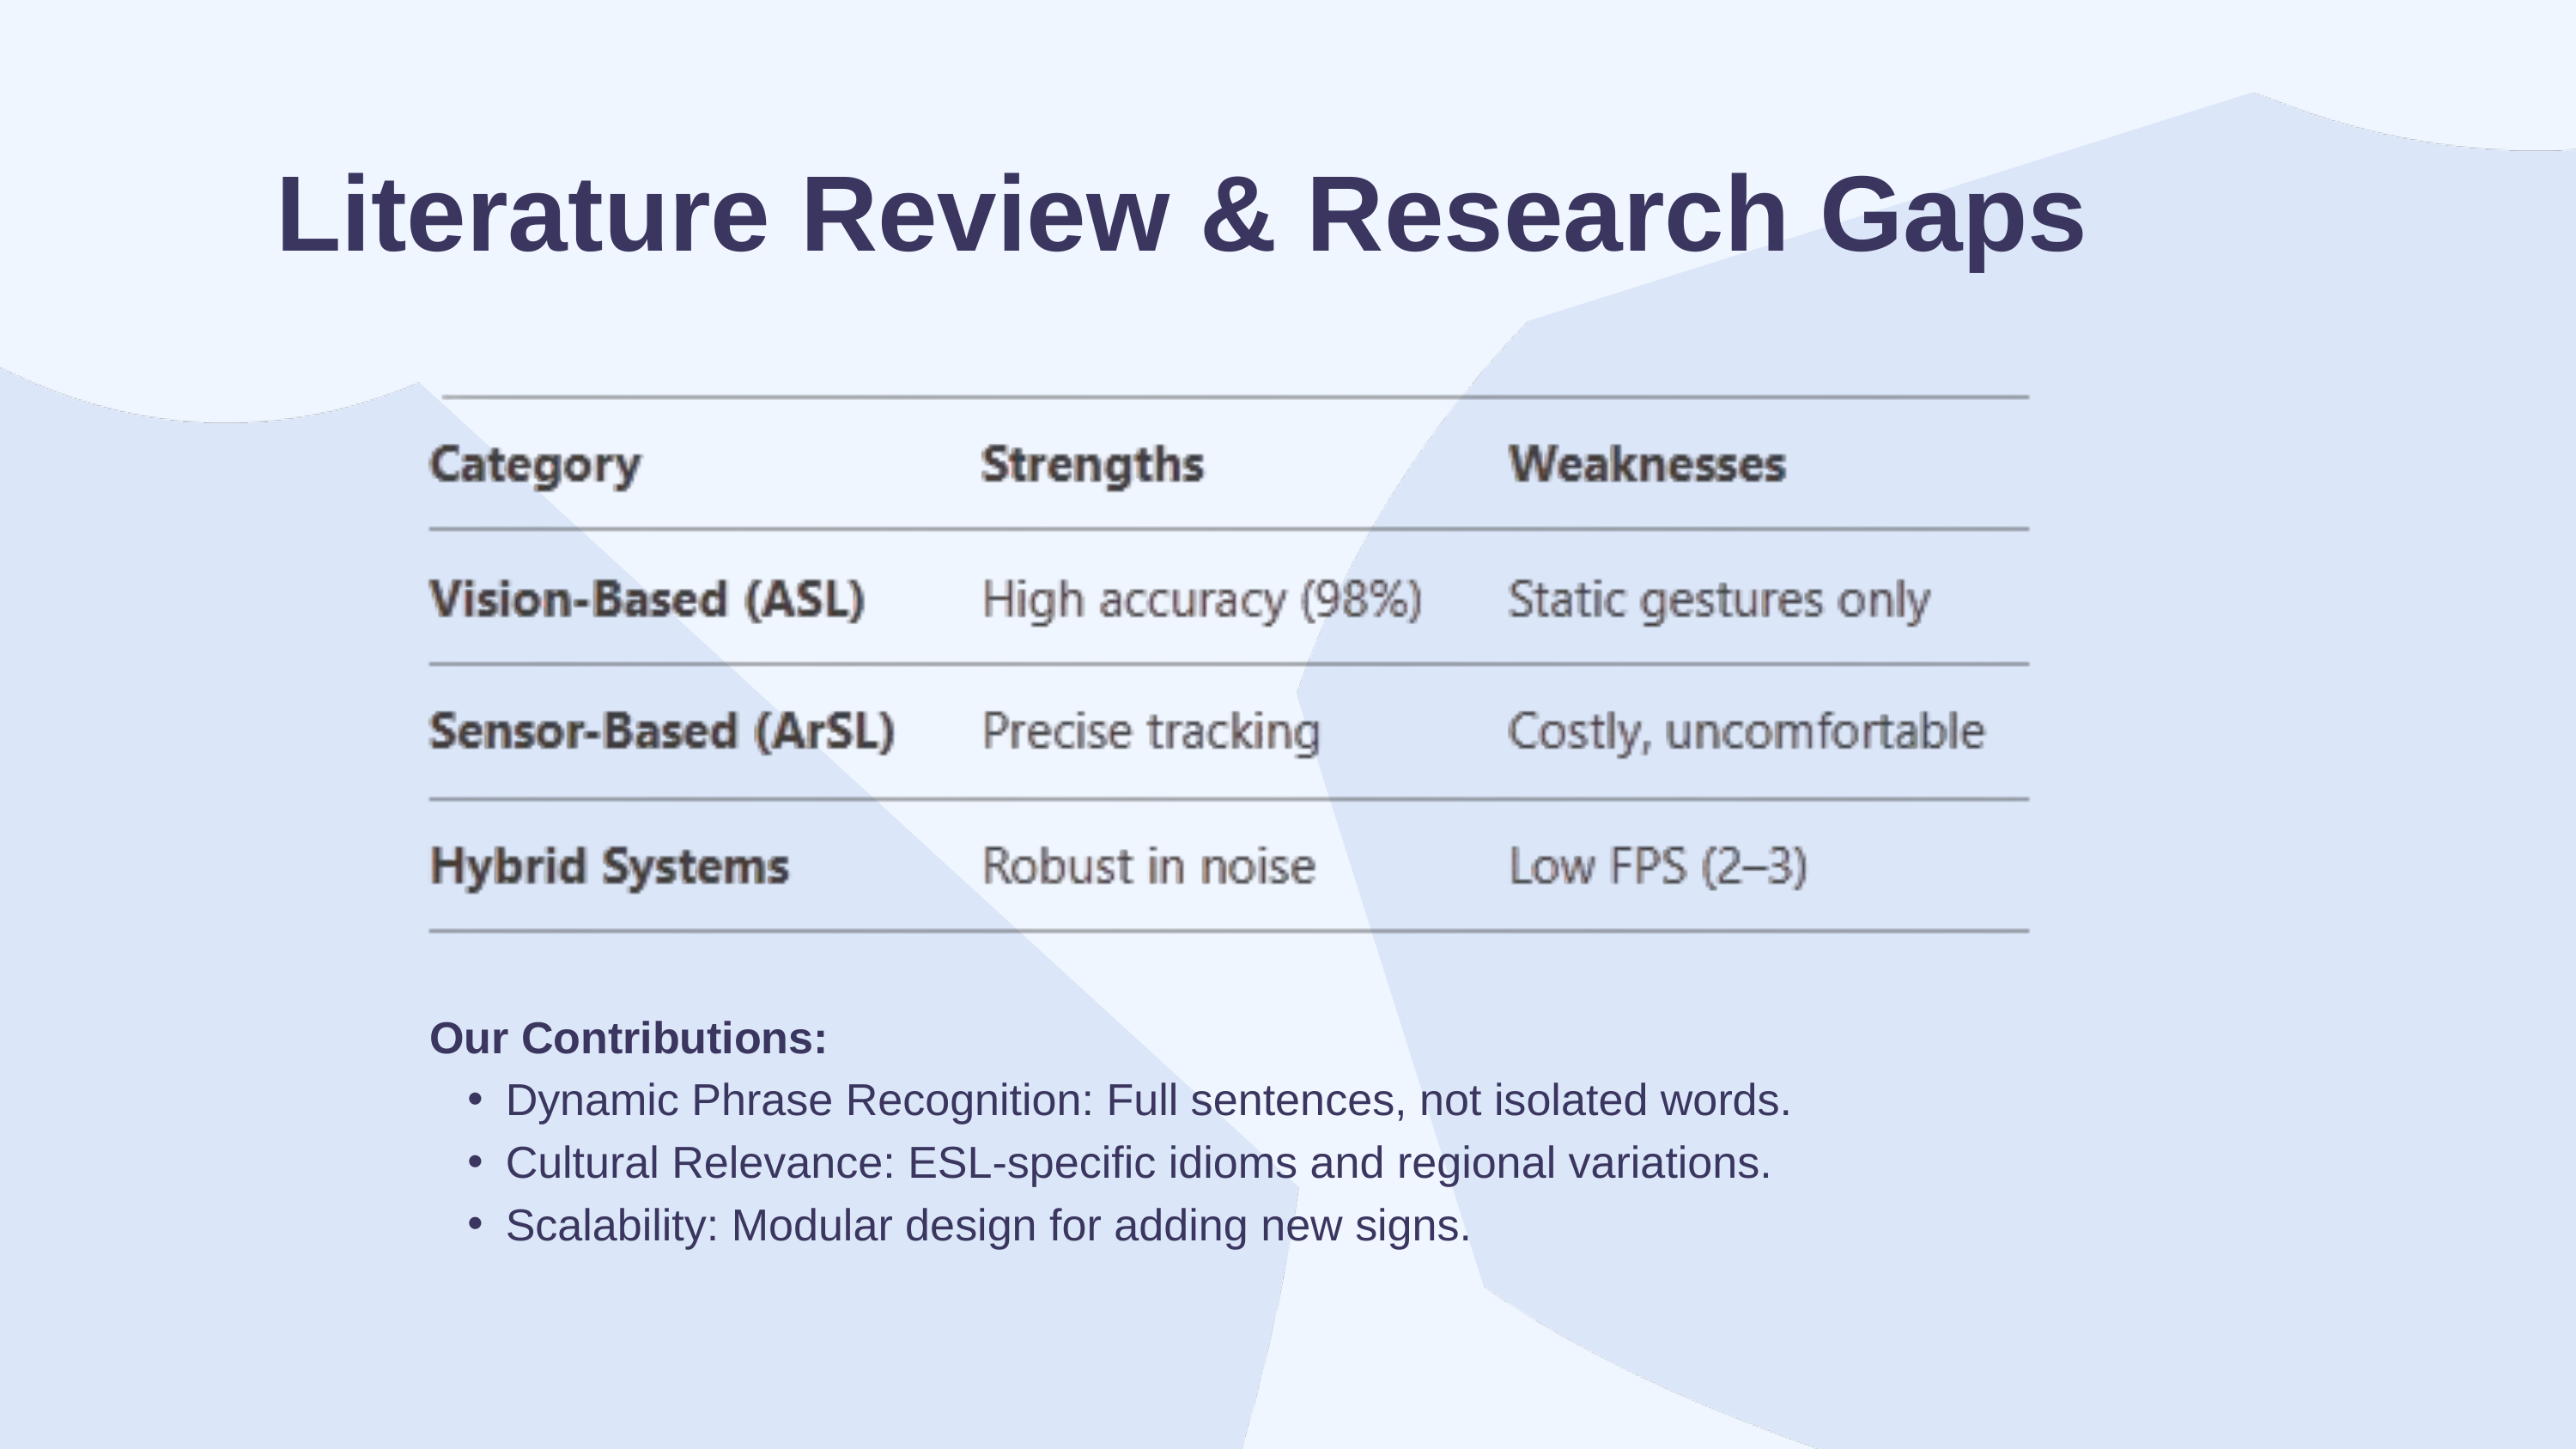

Literature Review & Research Gaps

Our Contributions:
Dynamic Phrase Recognition: Full sentences, not isolated words.
Cultural Relevance: ESL-specific idioms and regional variations.
Scalability: Modular design for adding new signs.